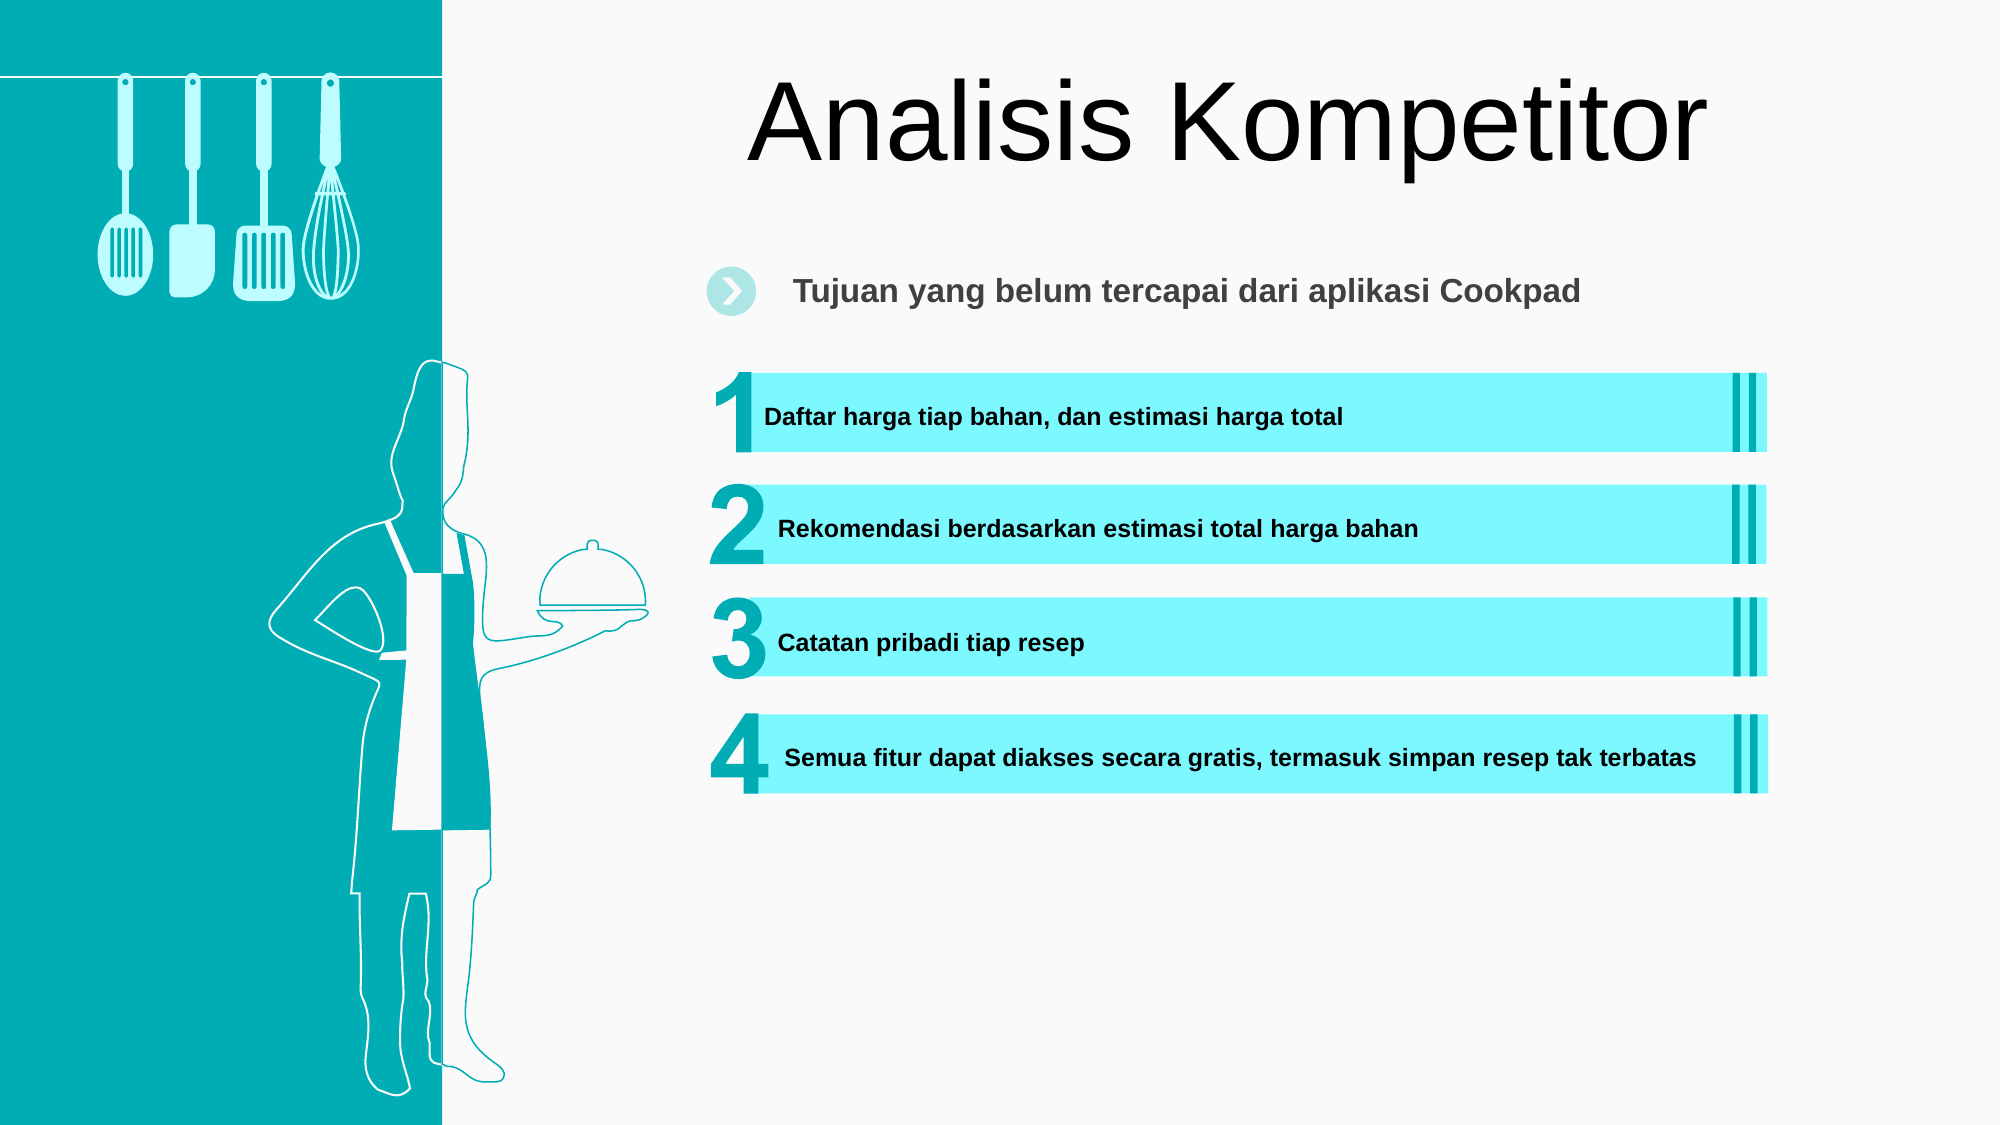

Analisis Kompetitor
Tujuan yang belum tercapai dari aplikasi Cookpad

Daftar harga tiap bahan, dan estimasi harga total

Rekomendasi berdasarkan estimasi total harga bahan

Catatan pribadi tiap resep

Semua fitur dapat diakses secara gratis, termasuk simpan resep tak terbatas